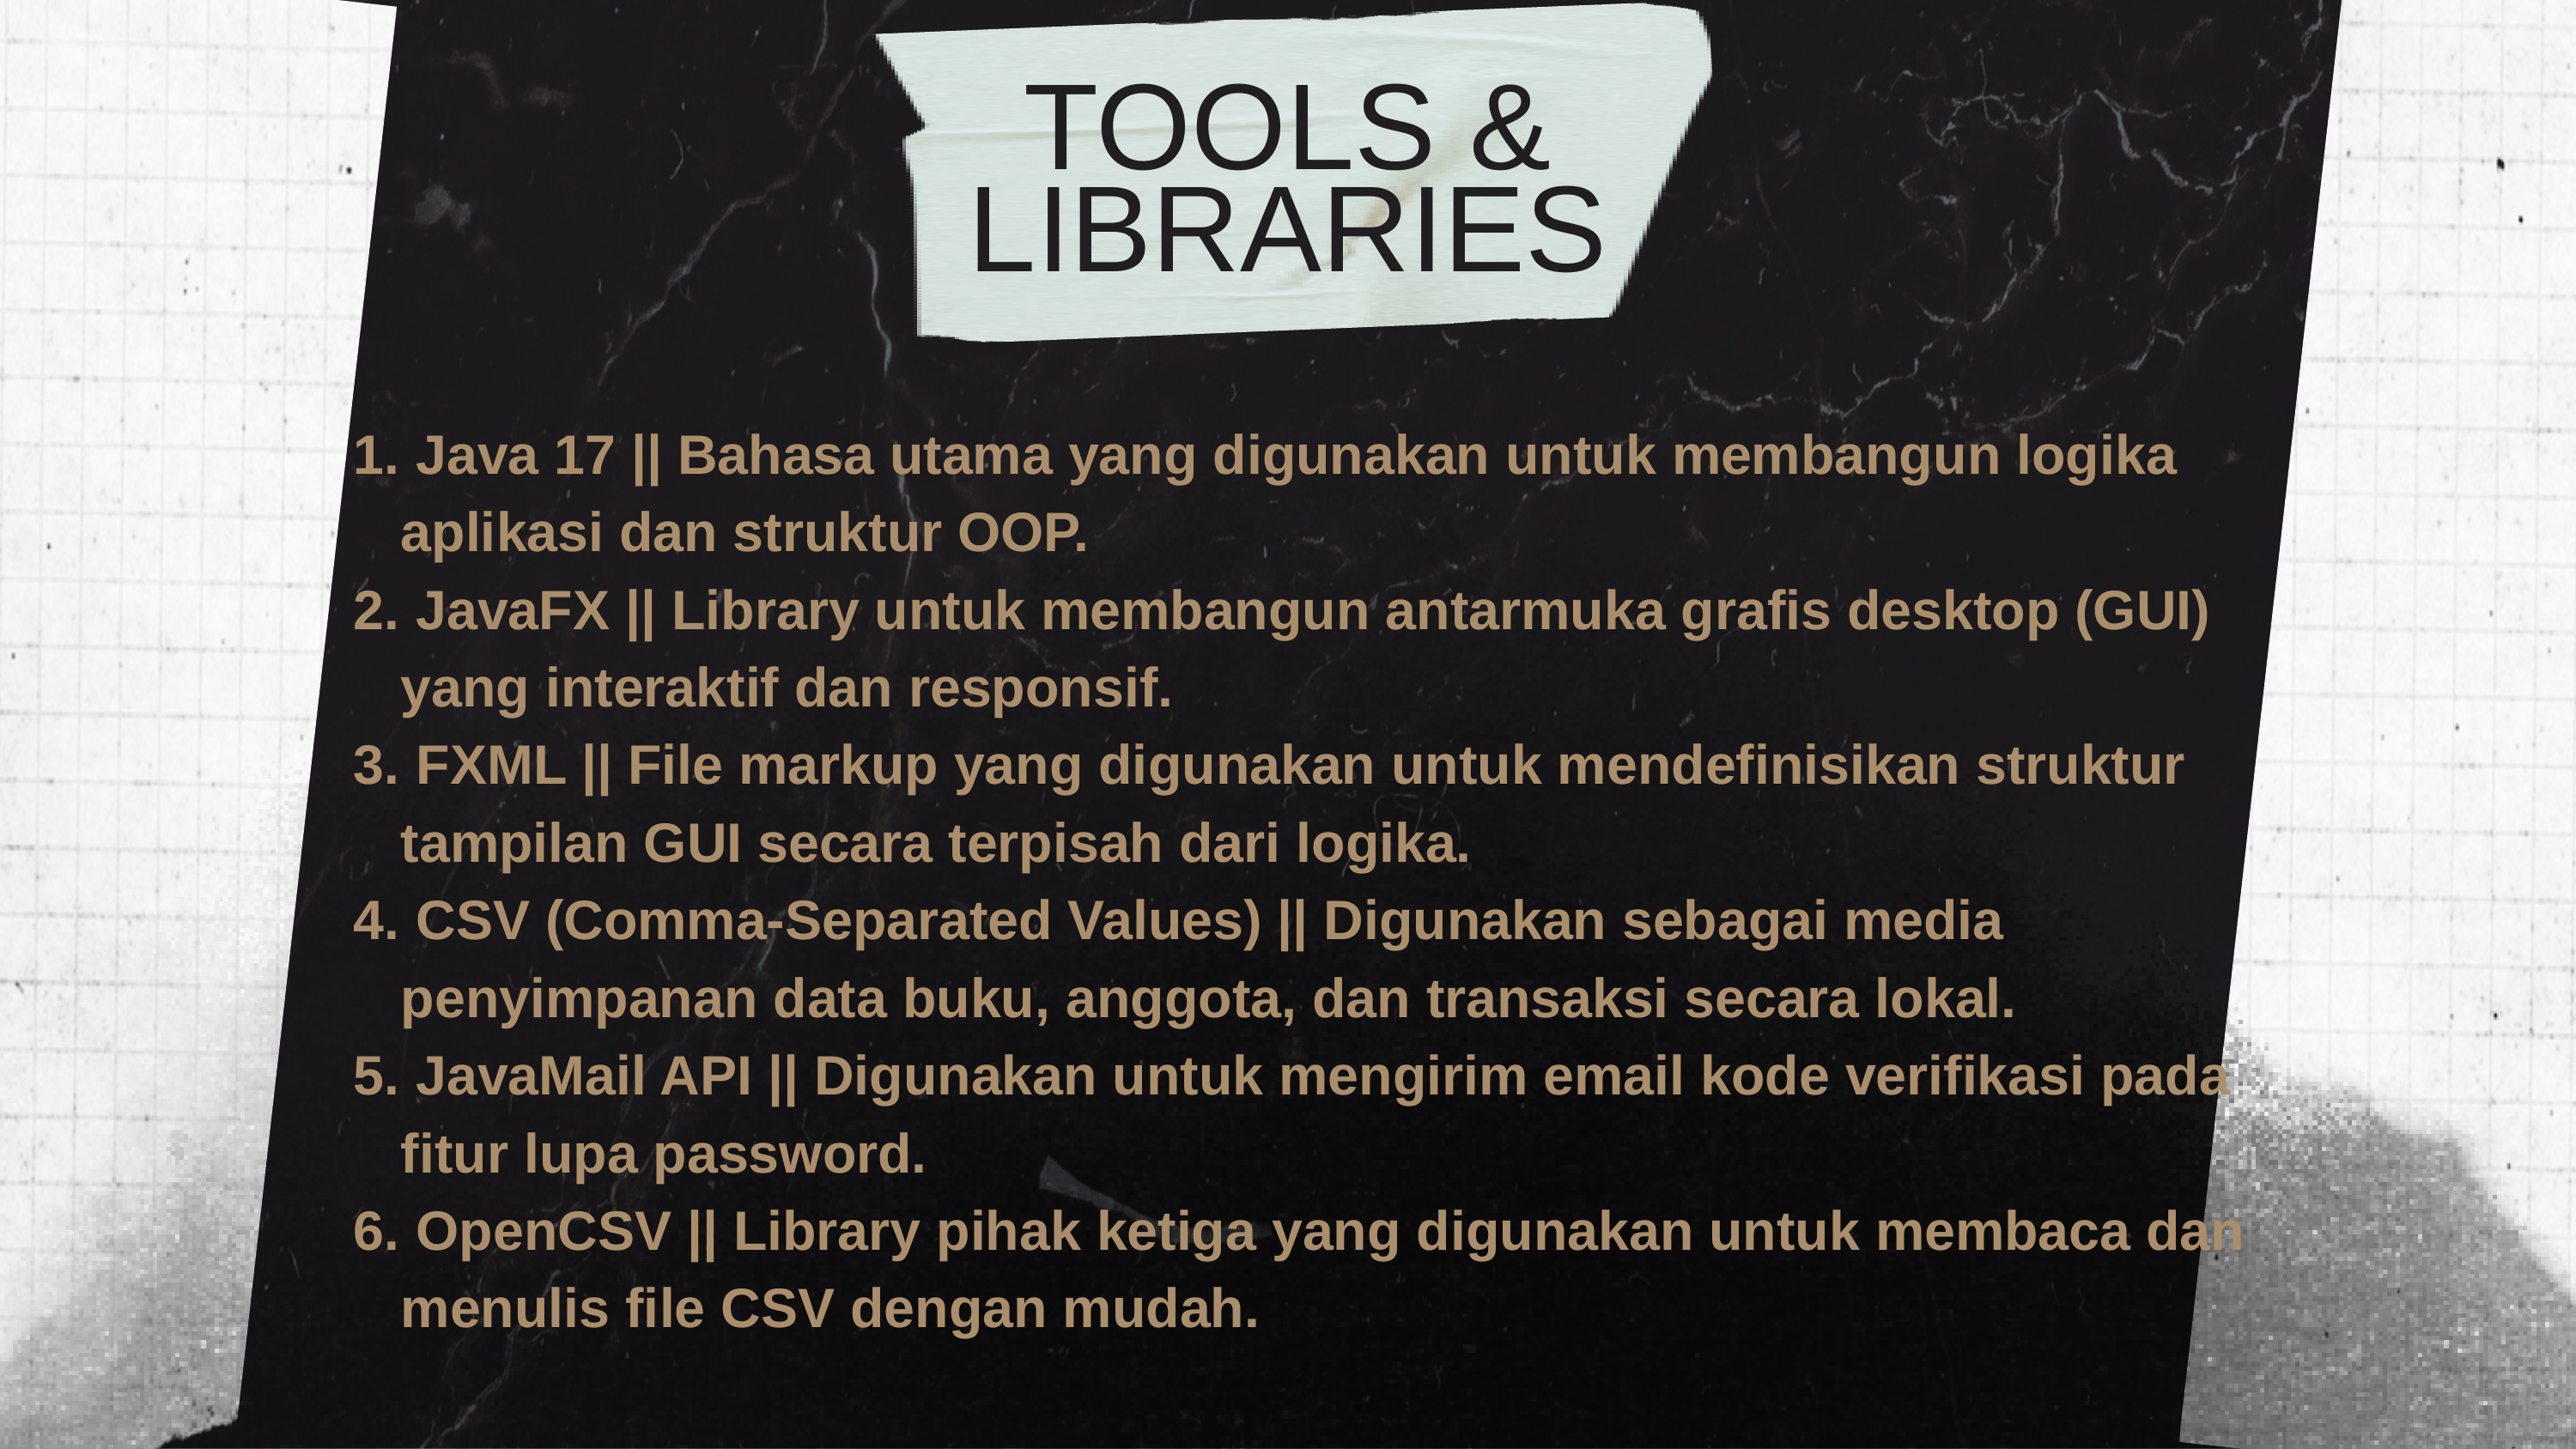

TOOLS & LIBRARIES

 Java 17 || Bahasa utama yang digunakan untuk membangun logika aplikasi dan struktur OOP.
 JavaFX || Library untuk membangun antarmuka grafis desktop (GUI) yang interaktif dan responsif.
 FXML || File markup yang digunakan untuk mendefinisikan struktur tampilan GUI secara terpisah dari logika.
 CSV (Comma-Separated Values) || Digunakan sebagai media penyimpanan data buku, anggota, dan transaksi secara lokal.
 JavaMail API || Digunakan untuk mengirim email kode verifikasi pada fitur lupa password.
 OpenCSV || Library pihak ketiga yang digunakan untuk membaca dan menulis file CSV dengan mudah.